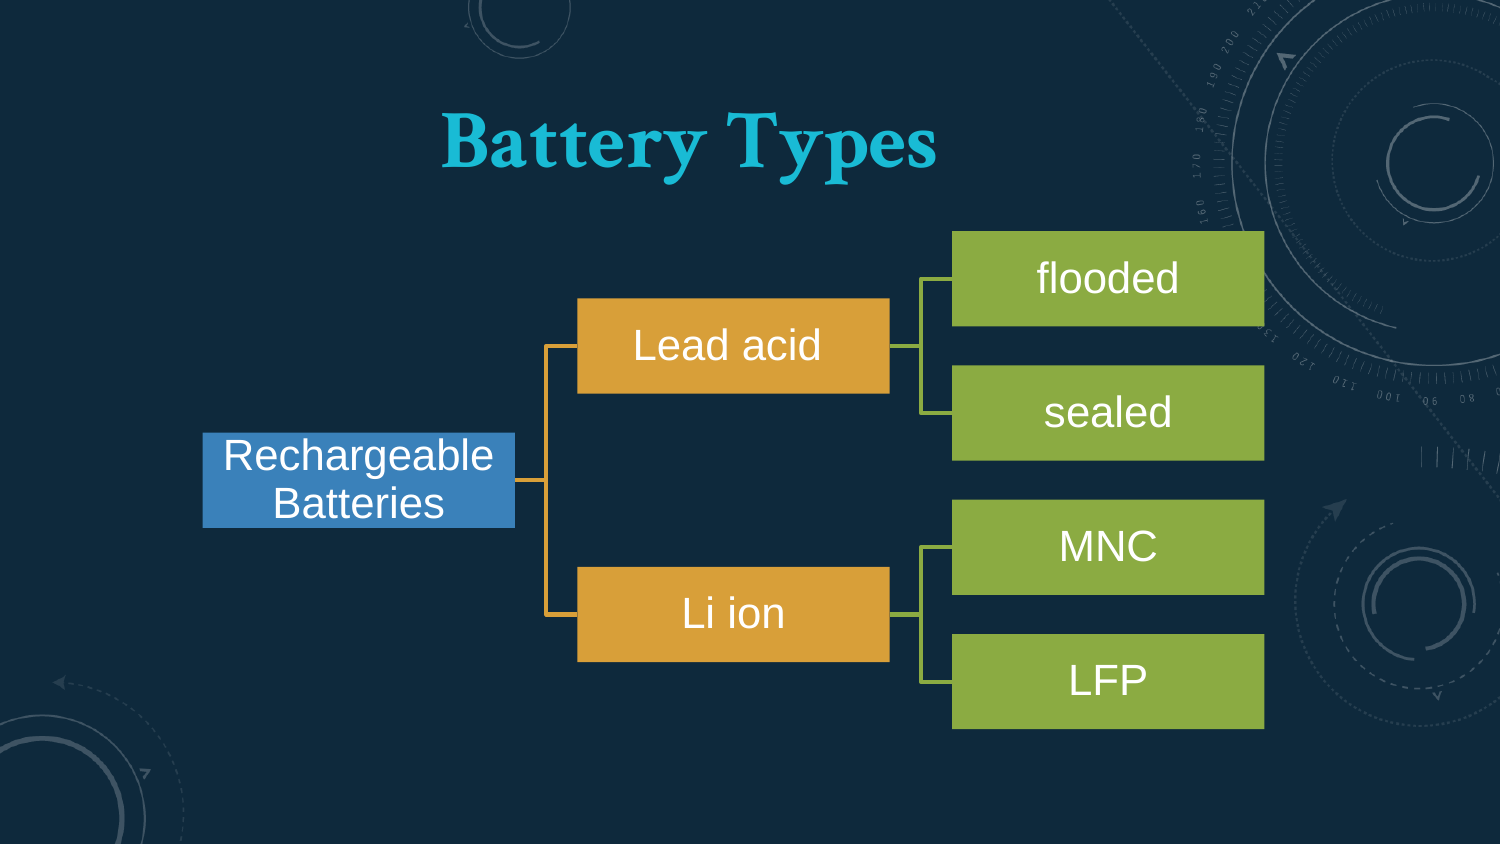

# Battery Types
Rechargeable Batteries
Lead acid
flooded
sealed
Li ion
MNC
LFP